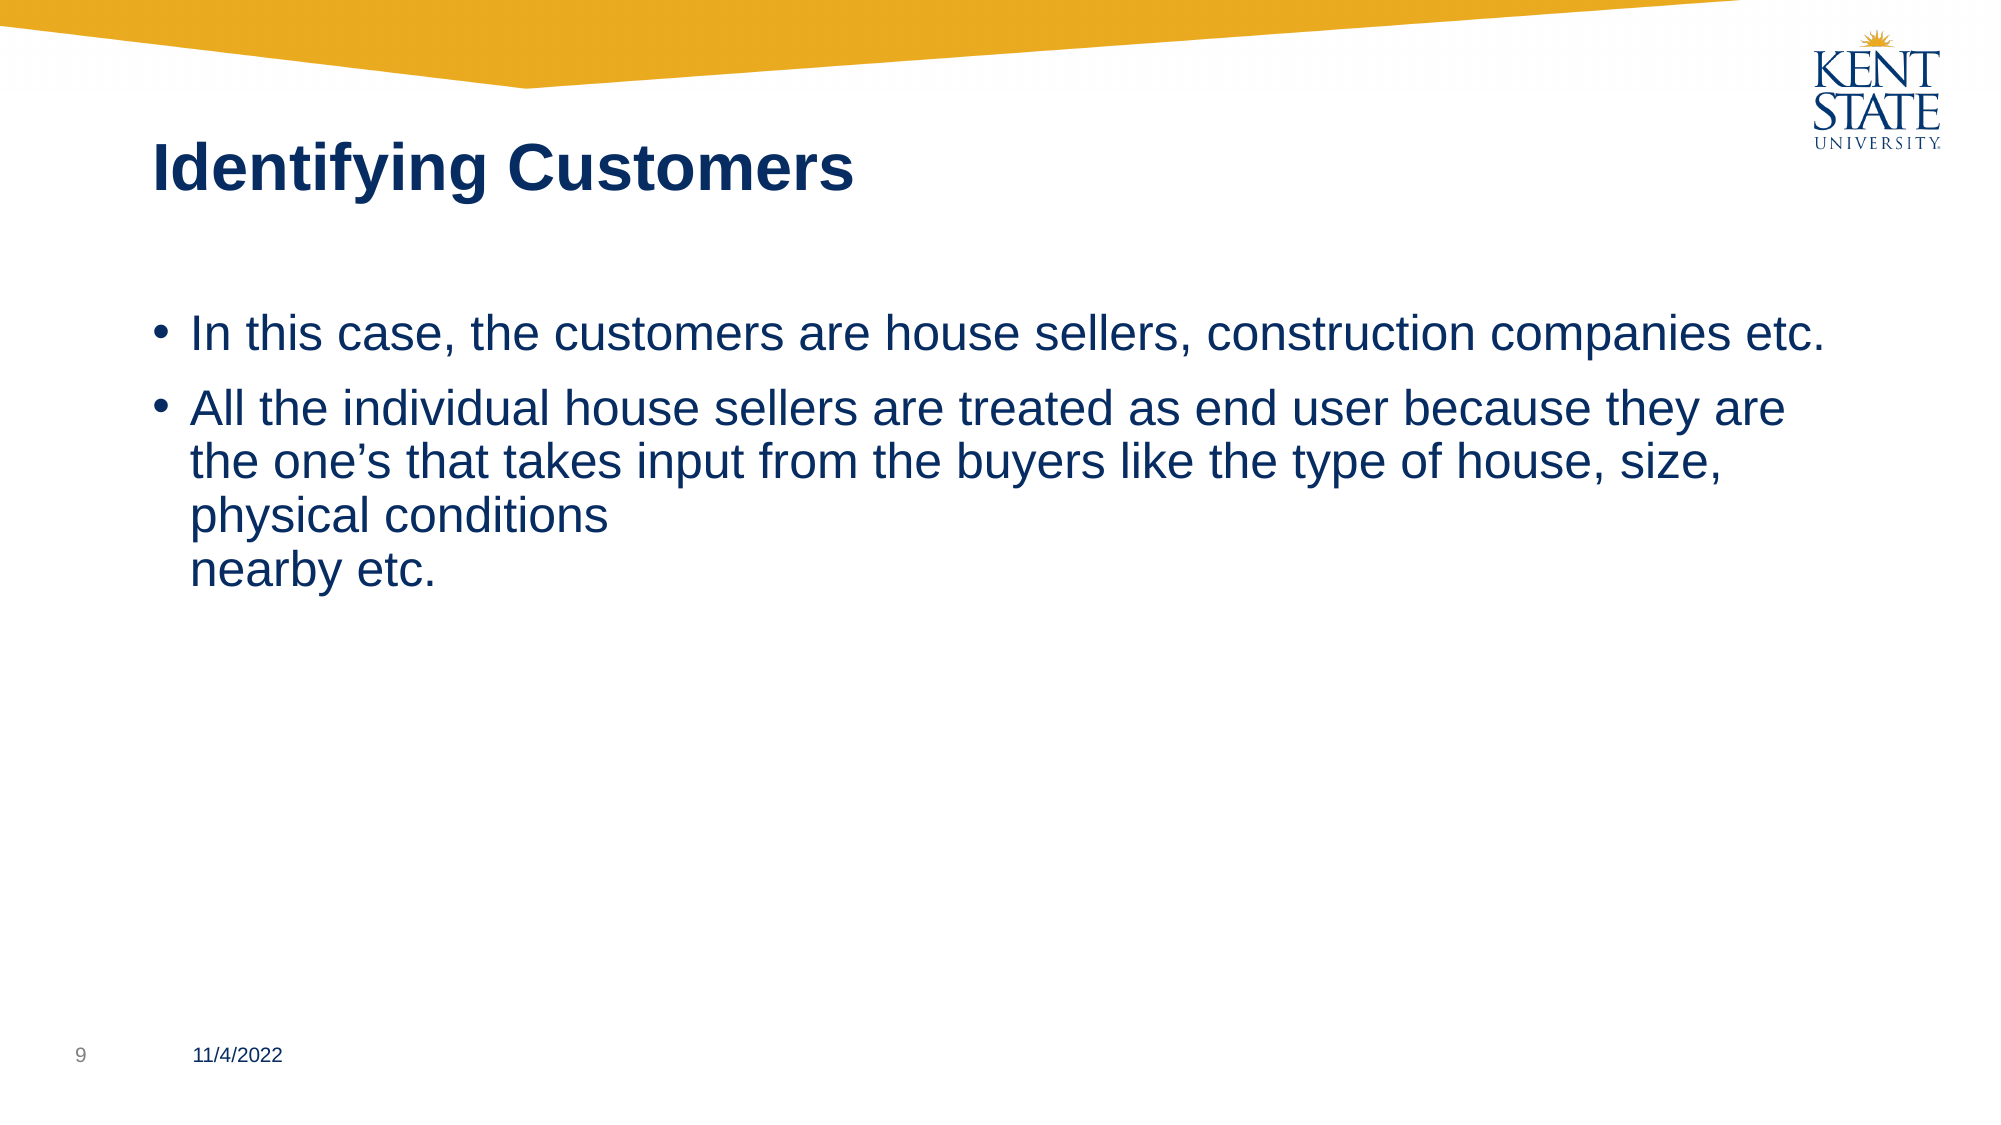

# Identifying Customers
In this case, the customers are house sellers, construction companies etc.
All the individual house sellers are treated as end user because they are the one’s that takes input from the buyers like the type of house, size, physical conditions
nearby etc.

11/4/2022